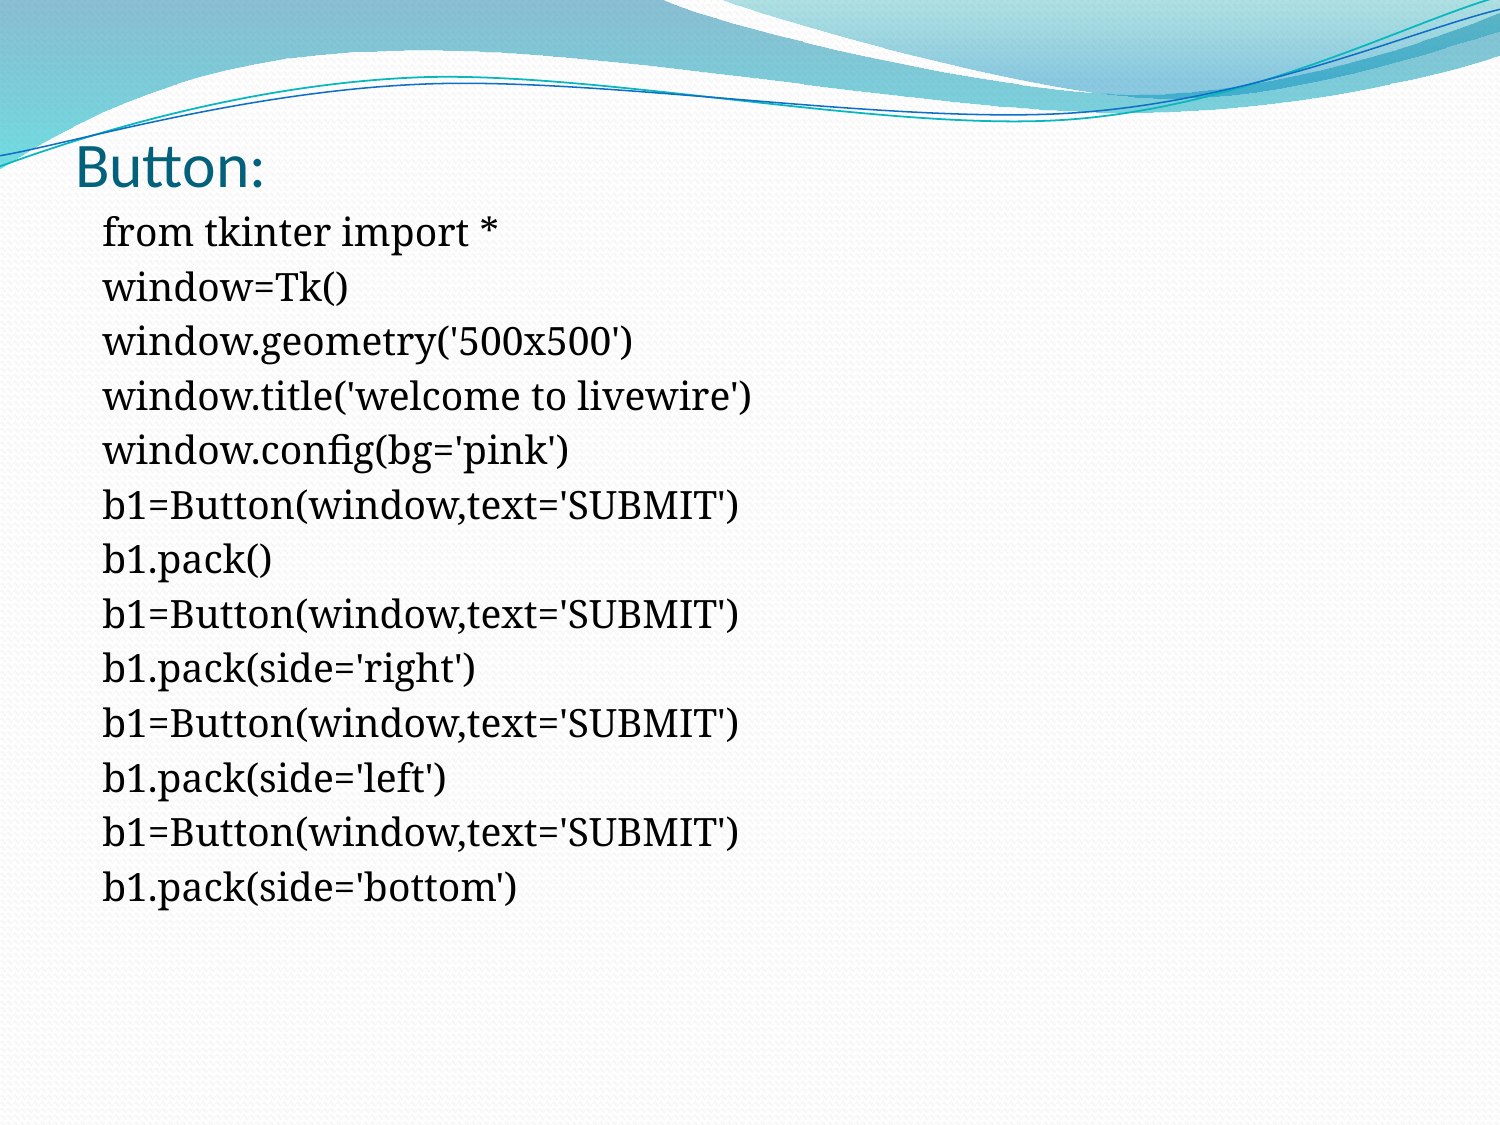

# Button:
from tkinter import *
window=Tk()
window.geometry('500x500')
window.title('welcome to livewire')
window.config(bg='pink')
b1=Button(window,text='SUBMIT')
b1.pack()
b1=Button(window,text='SUBMIT')
b1.pack(side='right')
b1=Button(window,text='SUBMIT')
b1.pack(side='left')
b1=Button(window,text='SUBMIT')
b1.pack(side='bottom')